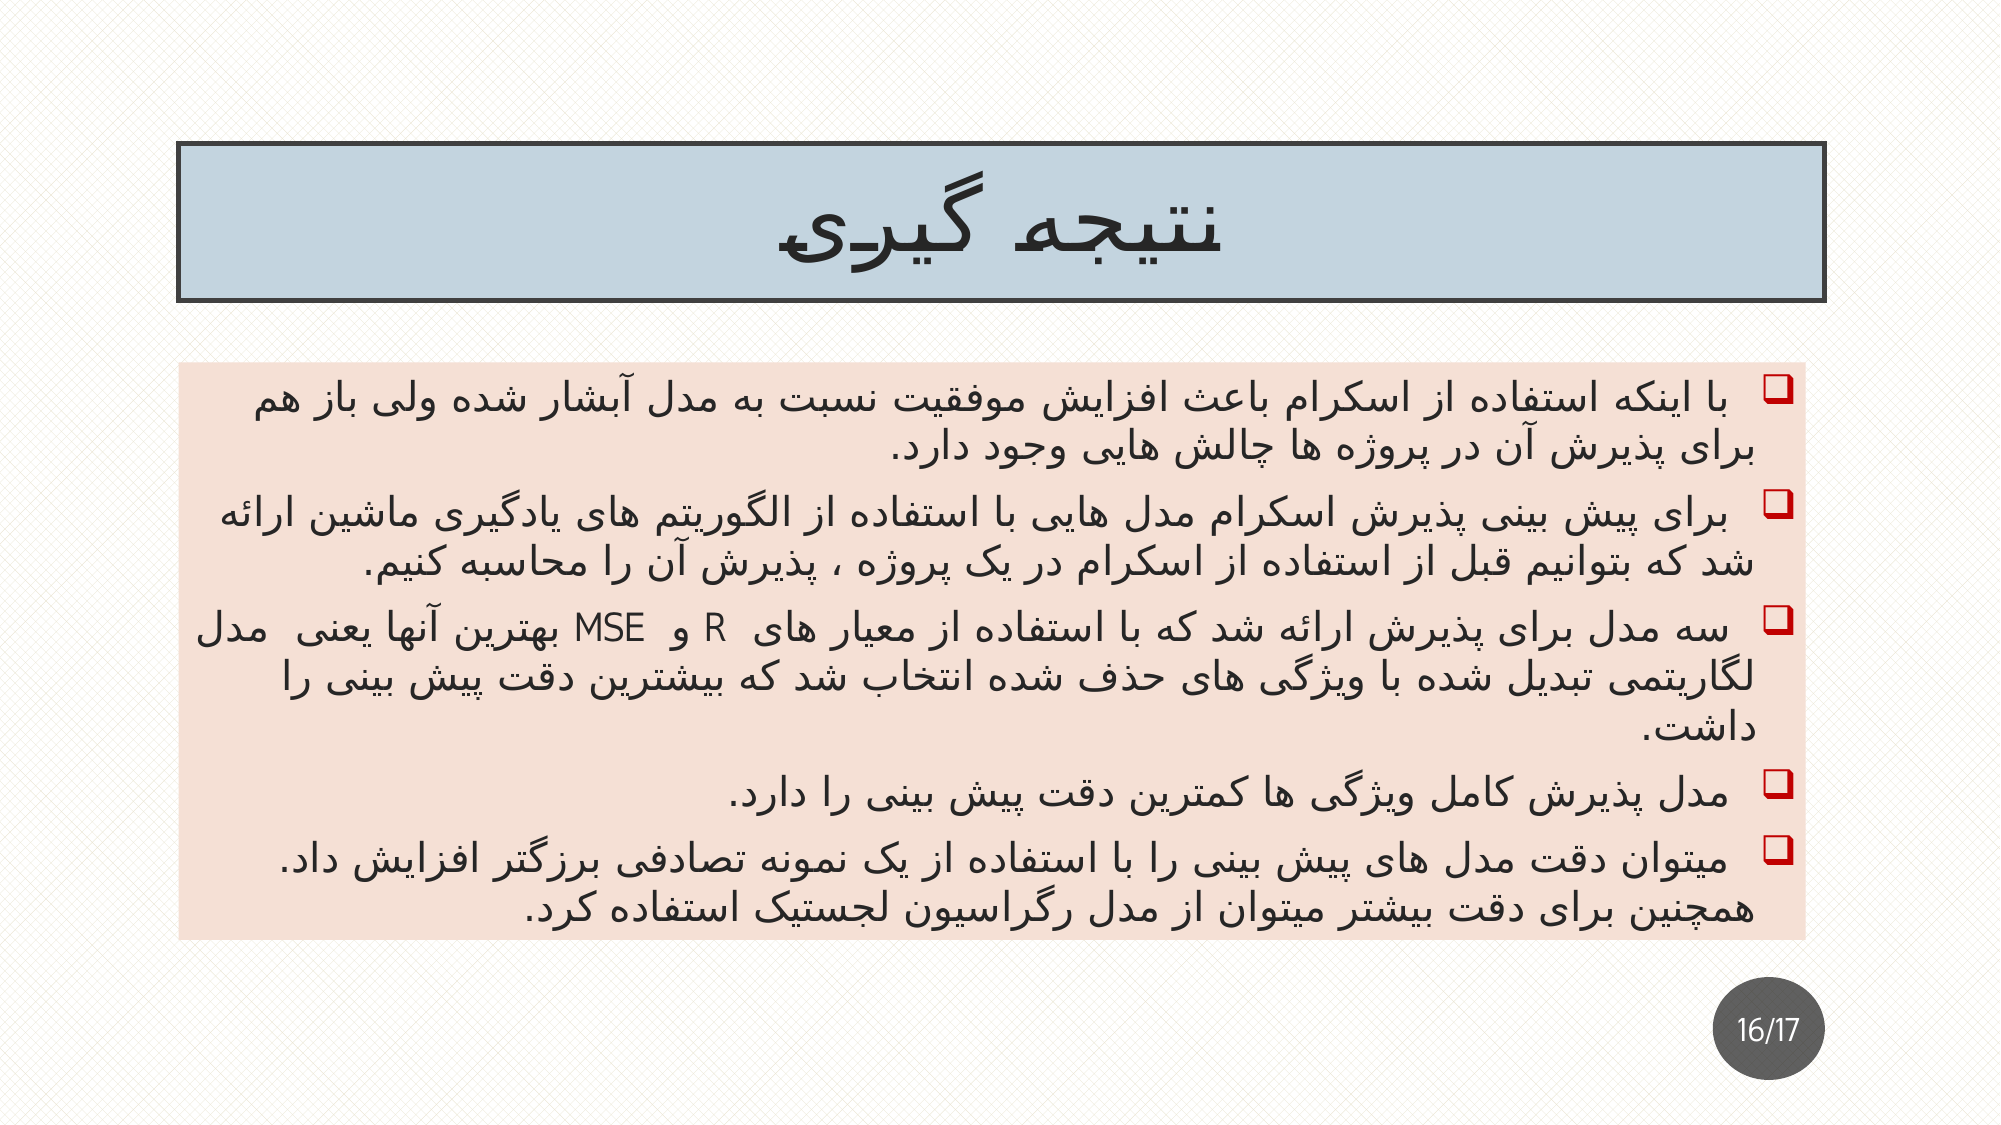

# نتیجه گیری
  با اینکه استفاده از اسکرام باعث افزایش موفقیت نسبت به مدل‏ آبشار شده ولی باز هم برای پذیرش آن در پروژه ها چالش هایی وجود دارد.
  برای پیش بینی پذیرش اسکرام مدل هایی با استفاده از الگوریتم های یادگیری ماشین ارائه شد که بتوانیم قبل از استفاده از اسکرام در یک پروژه ، پذیرش آن را محاسبه کنیم.
  سه مدل برای پذیرش ارائه شد که با استفاده از معیار های  R و  MSE بهترین آن‏ها یعنی  مدل لگاریتمی تبدیل شده با ویژگی های حذف شده انتخاب شد که بیشترین دقت پیش بینی را داشت.
  مدل پذیرش کامل ویژگی ها کمترین دقت پیش بینی را دارد.
  میتوان دقت مدل های پیش بینی را با استفاده از یک نمونه تصادفی برزگتر افزایش داد. همچنین برای دقت بیشتر میتوان از مدل رگراسیون لجستیک استفاده کرد.

16/17